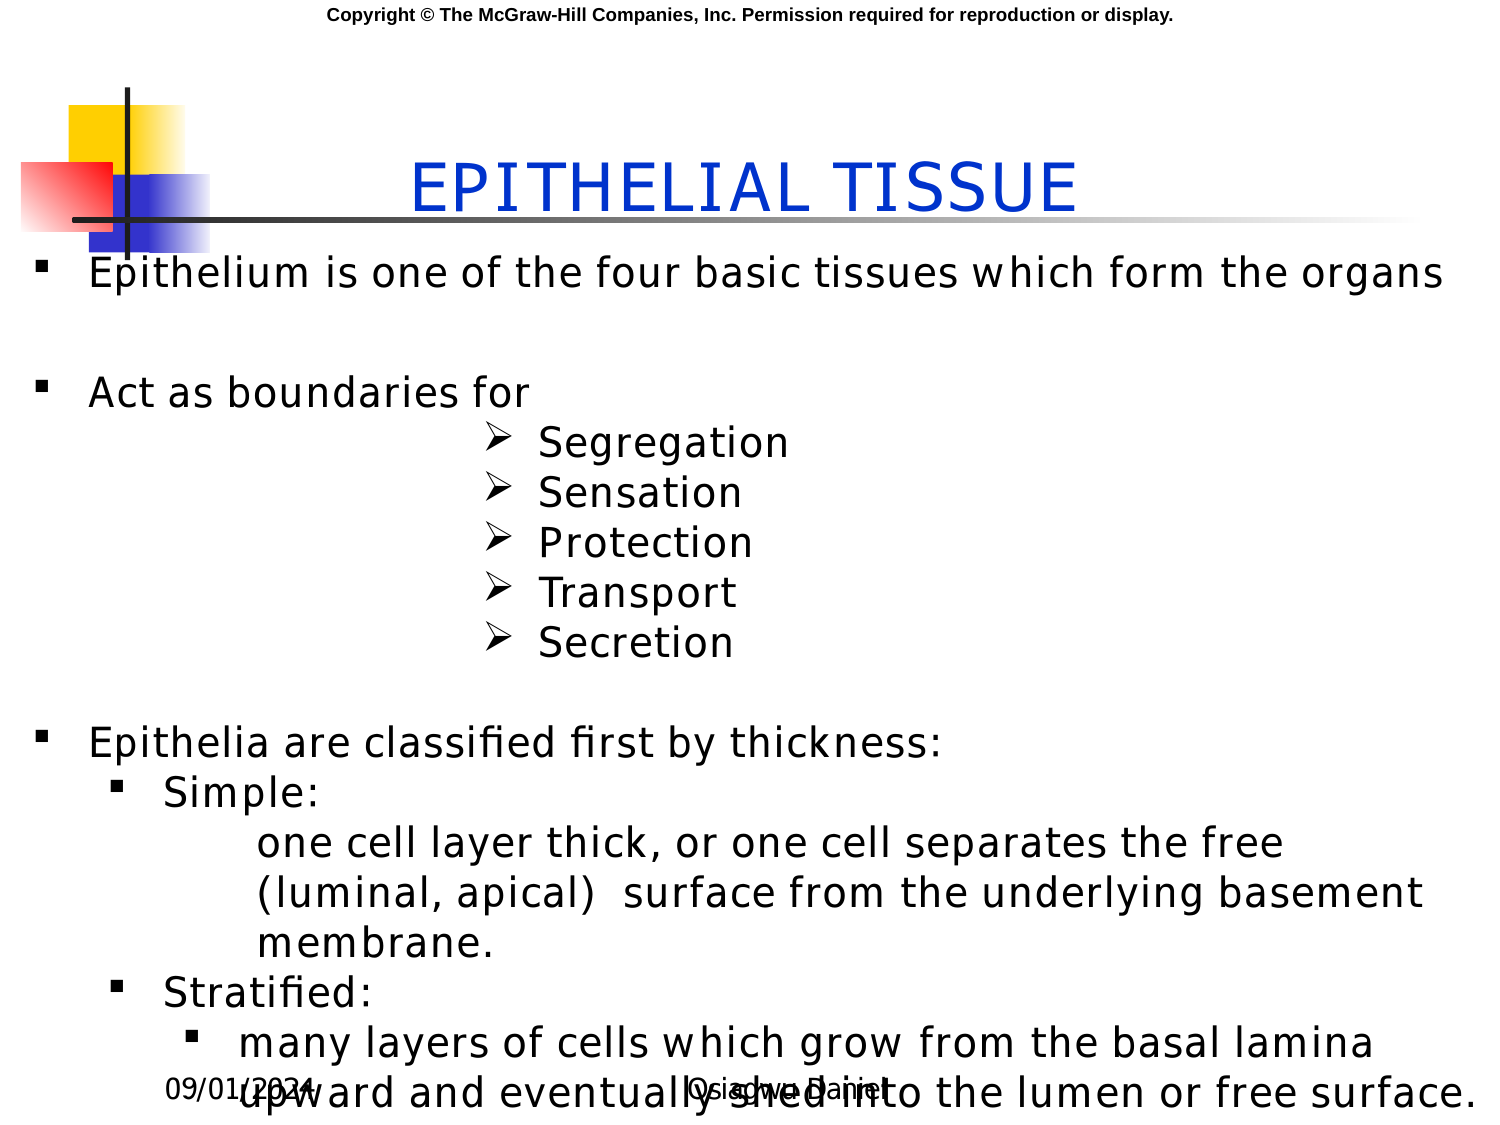

EPITHELIAL TISSUE
Epithelium is one of the four basic tissues which form the organs

Act as boundaries for
Segregation
Sensation
Protection
Transport
Secretion

Epithelia are classified first by thickness:
Simple:
one cell layer thick, or one cell separates the free (luminal, apical)  surface from the underlying basement membrane.
Stratified:
many layers of cells which grow from the basal lamina upward and eventually shed into the lumen or free surface.
09/01/2024
Osiagwu Daniel